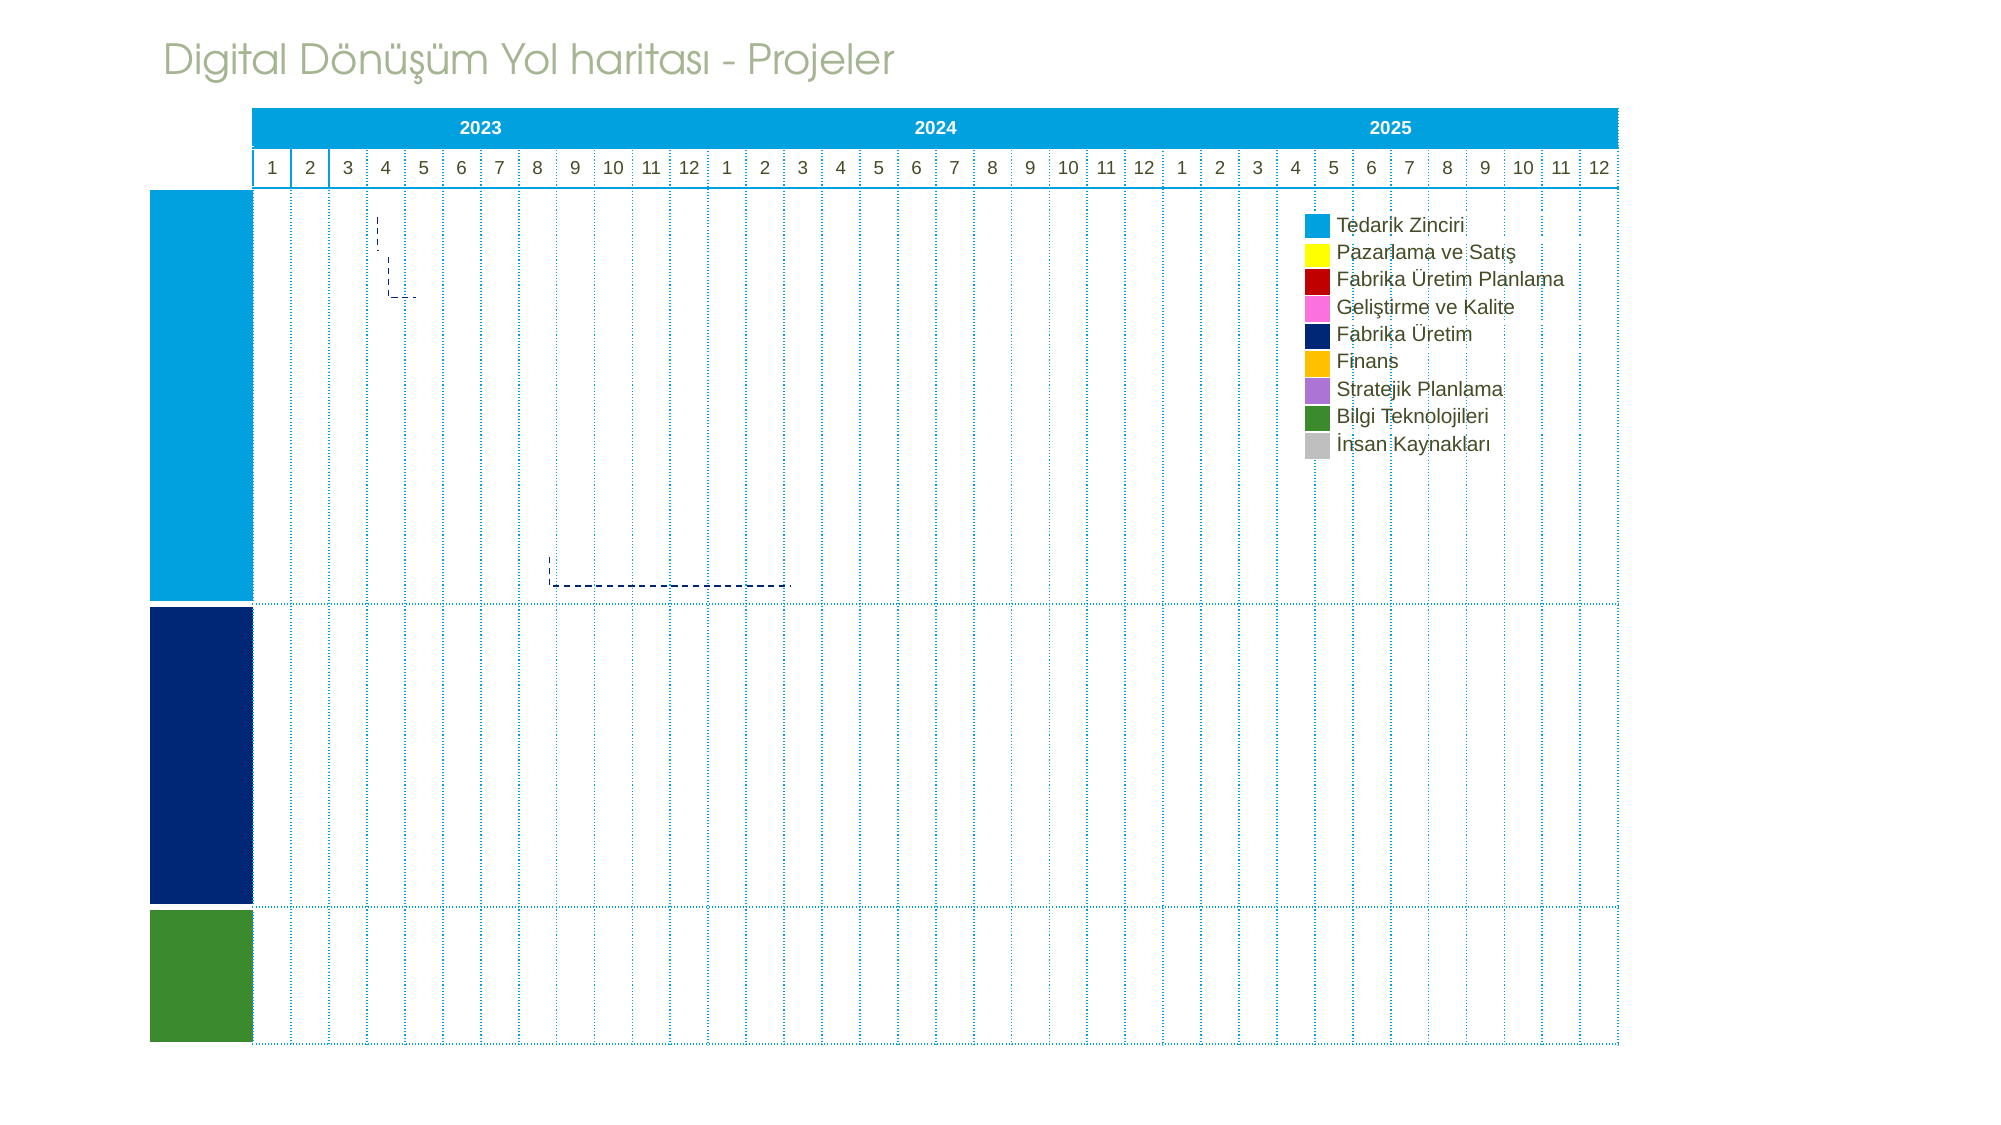

Digital Dönüşüm Yol haritası - Projeler
|  | 2023 |  |  |  |  |  |  |  |  |  |  |  | 2024 |  |  |  |  |  |  |  |  |  |  |  | 2025 |  |  |  |  |  |  |  |  |  |  |  |
| --- | --- | --- | --- | --- | --- | --- | --- | --- | --- | --- | --- | --- | --- | --- | --- | --- | --- | --- | --- | --- | --- | --- | --- | --- | --- | --- | --- | --- | --- | --- | --- | --- | --- | --- | --- | --- |
|  | 1 | 2 | 3 | 4 | 5 | 6 | 7 | 8 | 9 | 10 | 11 | 12 | 1 | 2 | 3 | 4 | 5 | 6 | 7 | 8 | 9 | 10 | 11 | 12 | 1 | 2 | 3 | 4 | 5 | 6 | 7 | 8 | 9 | 10 | 11 | 12 |
|  |  |  |  |  |  |  |  |  |  |  |  |  |  |  |  |  |  |  |  |  |  |  |  |  |  |  |  |  |  |  |  |  |  |  |  |  |
|  |  |  |  |  |  |  |  |  |  |  |  |  |  |  |  |  |  |  |  |  |  |  |  |  |  |  |  |  |  |  |  |  |  |  |  |  |
|  |  |  |  |  |  |  |  |  |  |  |  |  |  |  |  |  |  |  |  |  |  |  |  |  |  |  |  |  |  |  |  |  |  |  |  |  |
1. Proje A
2

|  | Tedarik Zinciri |
| --- | --- |
|  | Pazarlama ve Satış |
|  | Fabrika Üretim Planlama |
|  | Geliştirme ve Kalite |
|  | Fabrika Üretim |
|  | Finans |
|  | Stratejik Planlama |
|  | Bilgi Teknolojileri |
|  | İnsan Kaynakları |
|  |  |
2. Proje B

3
11. Proje C

3
3. Proje D

4
4. Proje E

3

5. Proje F
2

6. Proje G
6

12. Proje H

2
7. Proje I

9
8. Proje J
9

Proje K
9. Proje M
4

Proje L

4
10. Proje N

3
13. Proje O

3

15. Proje P

6
16. Proje R

7

14. Proje S
10
17. Proje T
3
18. Proje U
3